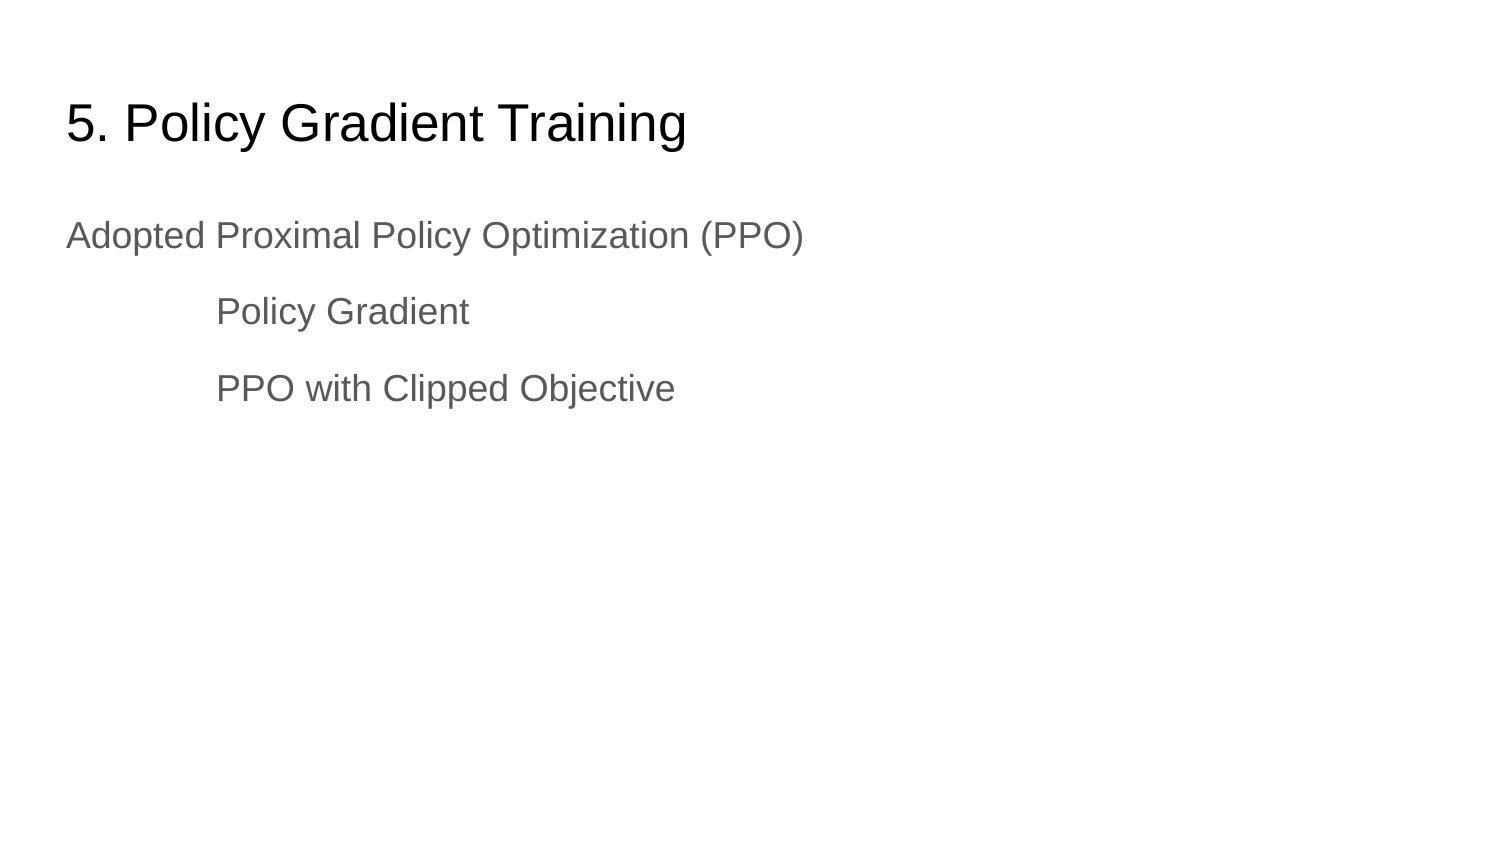

# 5. Policy Gradient Training
Adopted Proximal Policy Optimization (PPO)
	Policy Gradient
	PPO with Clipped Objective